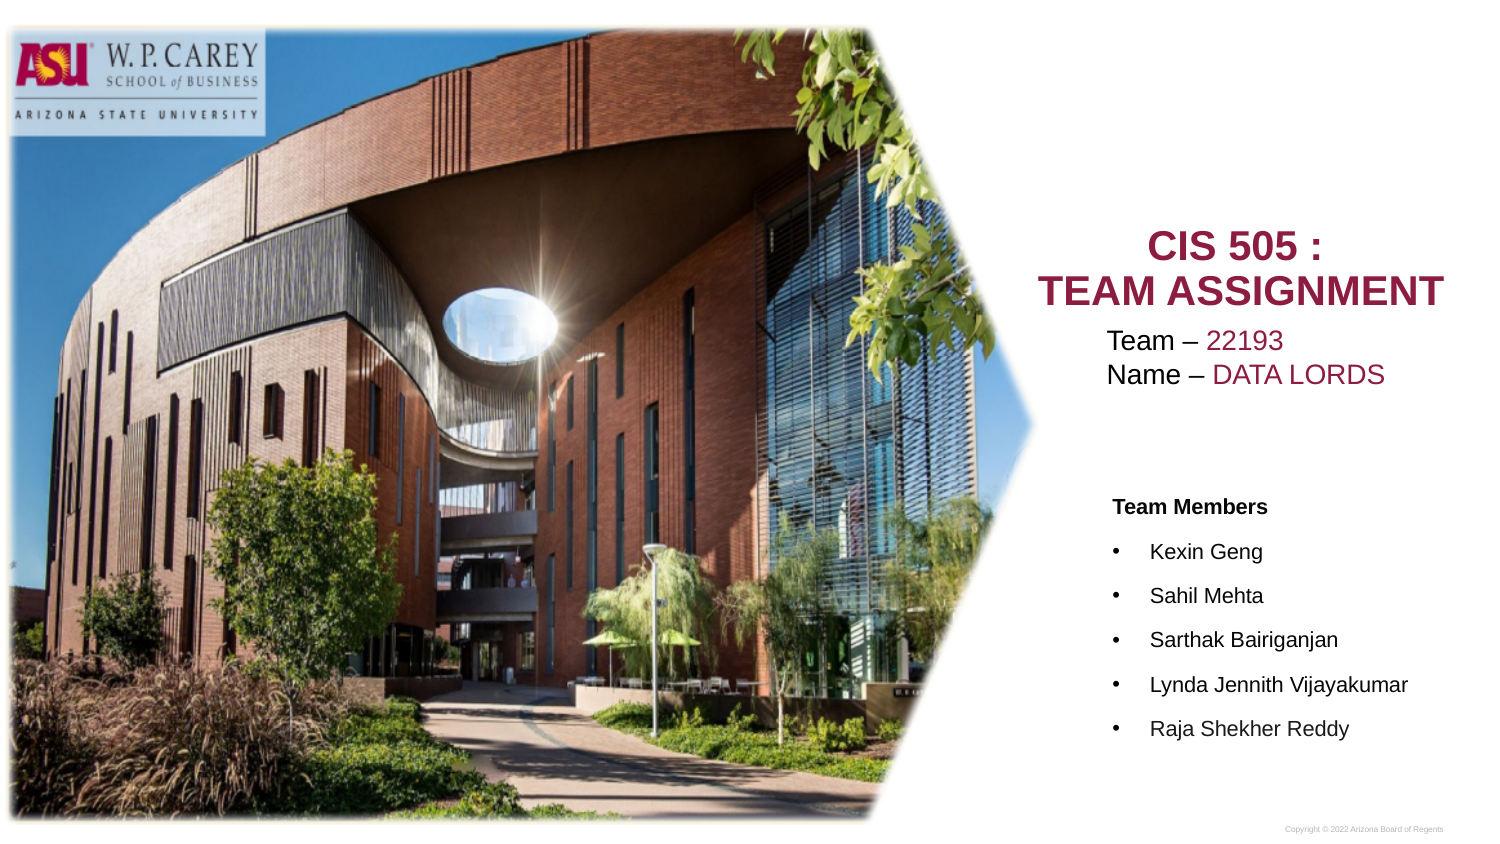

CIS 505 :
TEAM ASSIGNMENT
Team – 22193
Name – DATA LORDS
Team Members
Kexin Geng
Sahil Mehta
Sarthak Bairiganjan
Lynda Jennith Vijayakumar
Raja Shekher Reddy